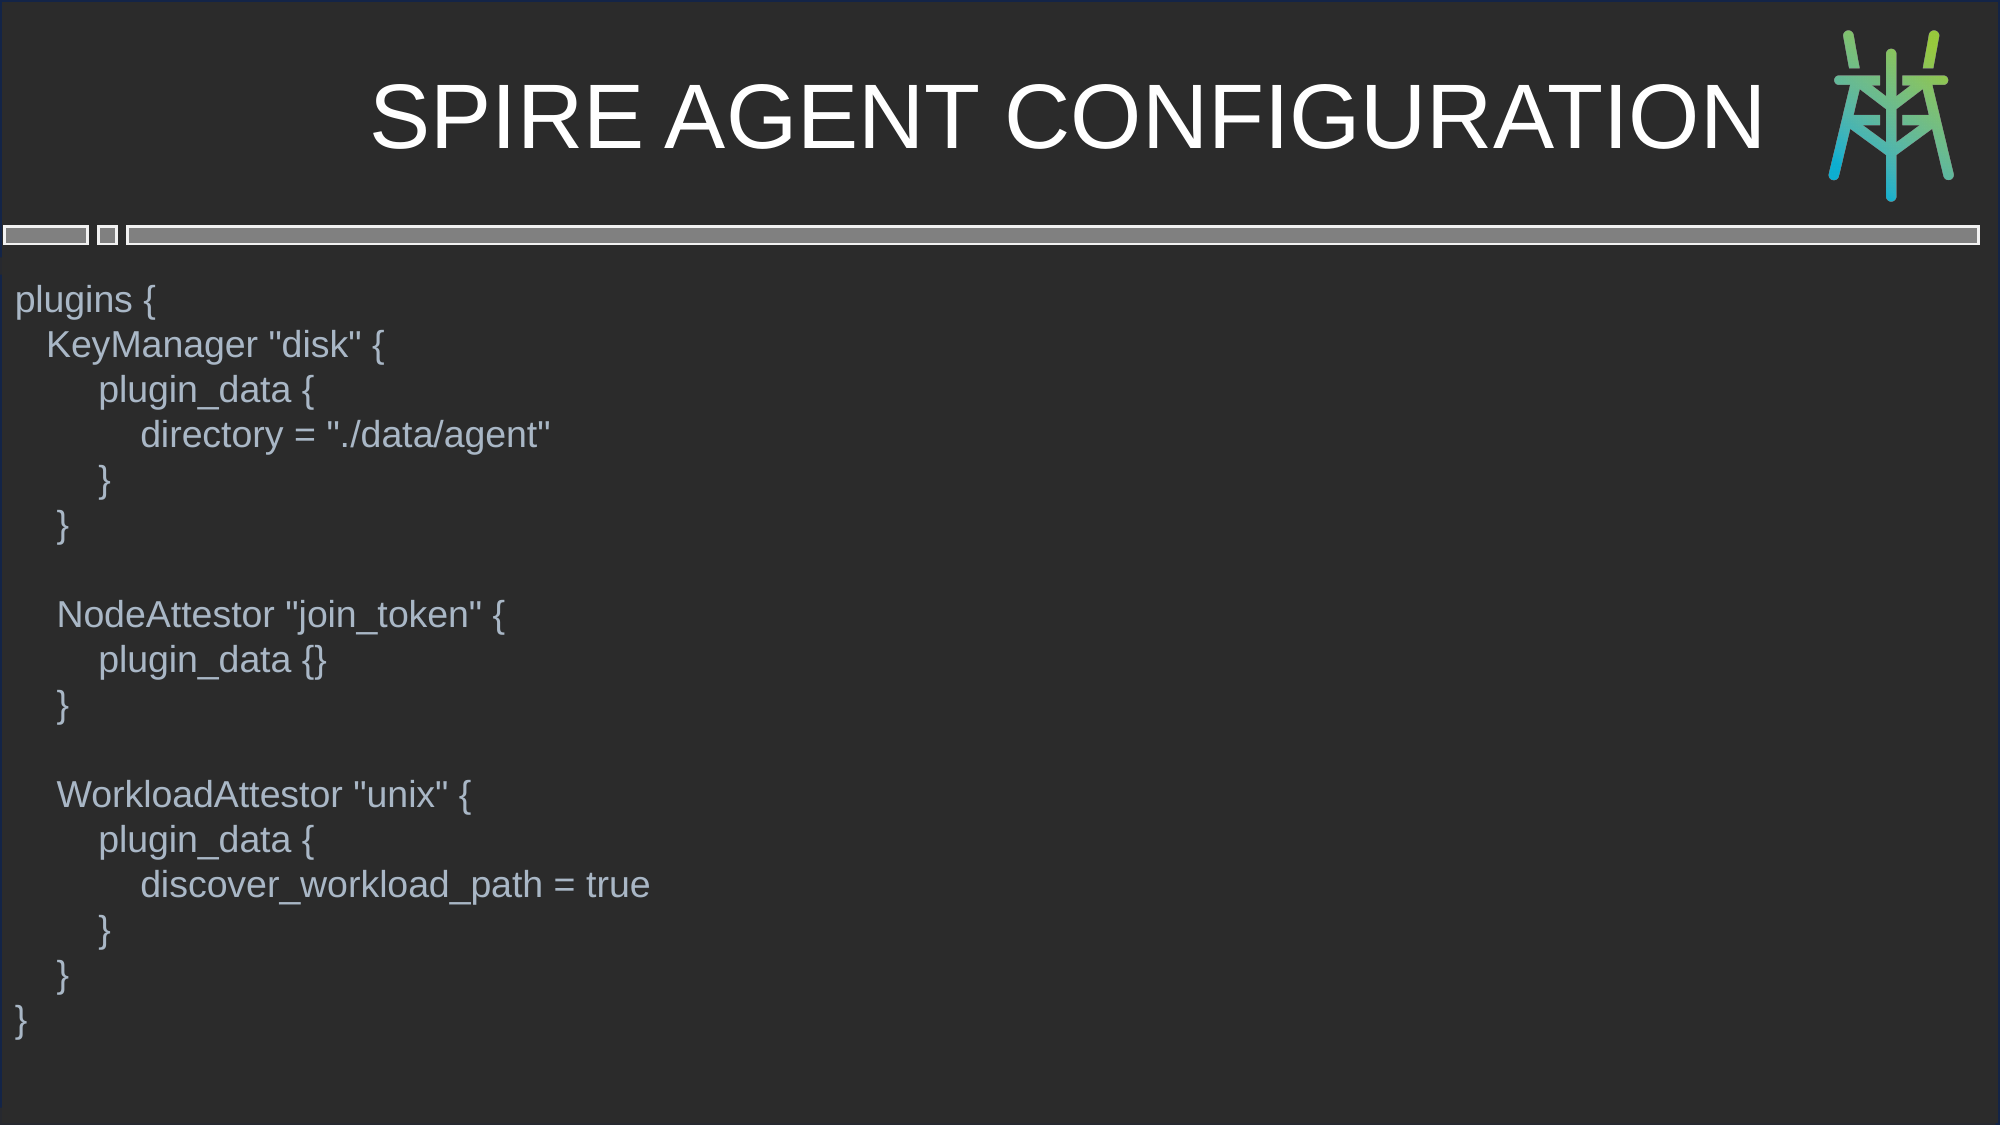

Spire AGENT configuration

plugins {
   KeyManager "disk" {
        plugin_data {
            directory = "./data/agent"
        }
    }
    NodeAttestor "join_token" {
        plugin_data {}
    }
    WorkloadAttestor "unix" {
        plugin_data {
            discover_workload_path = true
        }
    }
}